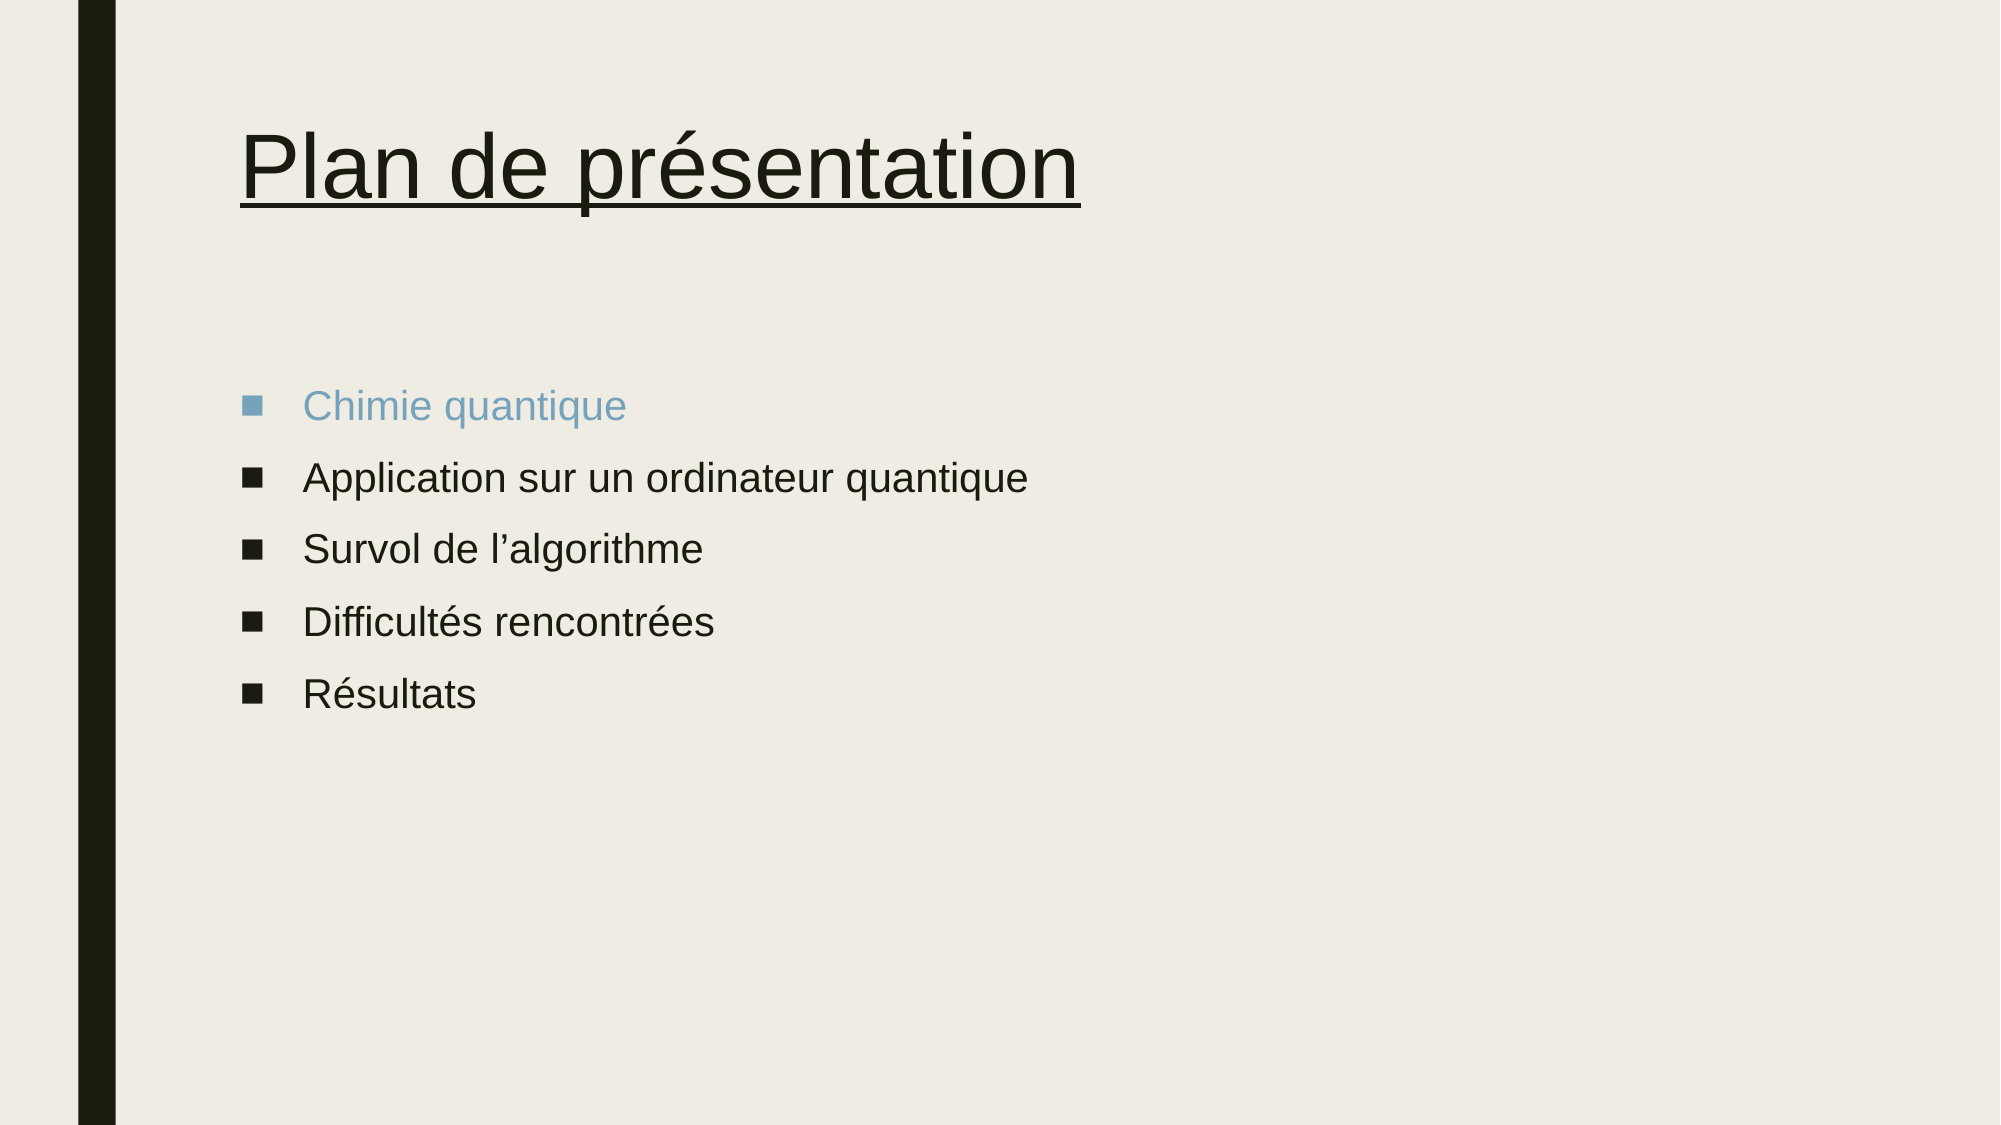

# Plan de présentation
Chimie quantique
Application sur un ordinateur quantique
Survol de l’algorithme
Difficultés rencontrées
Résultats